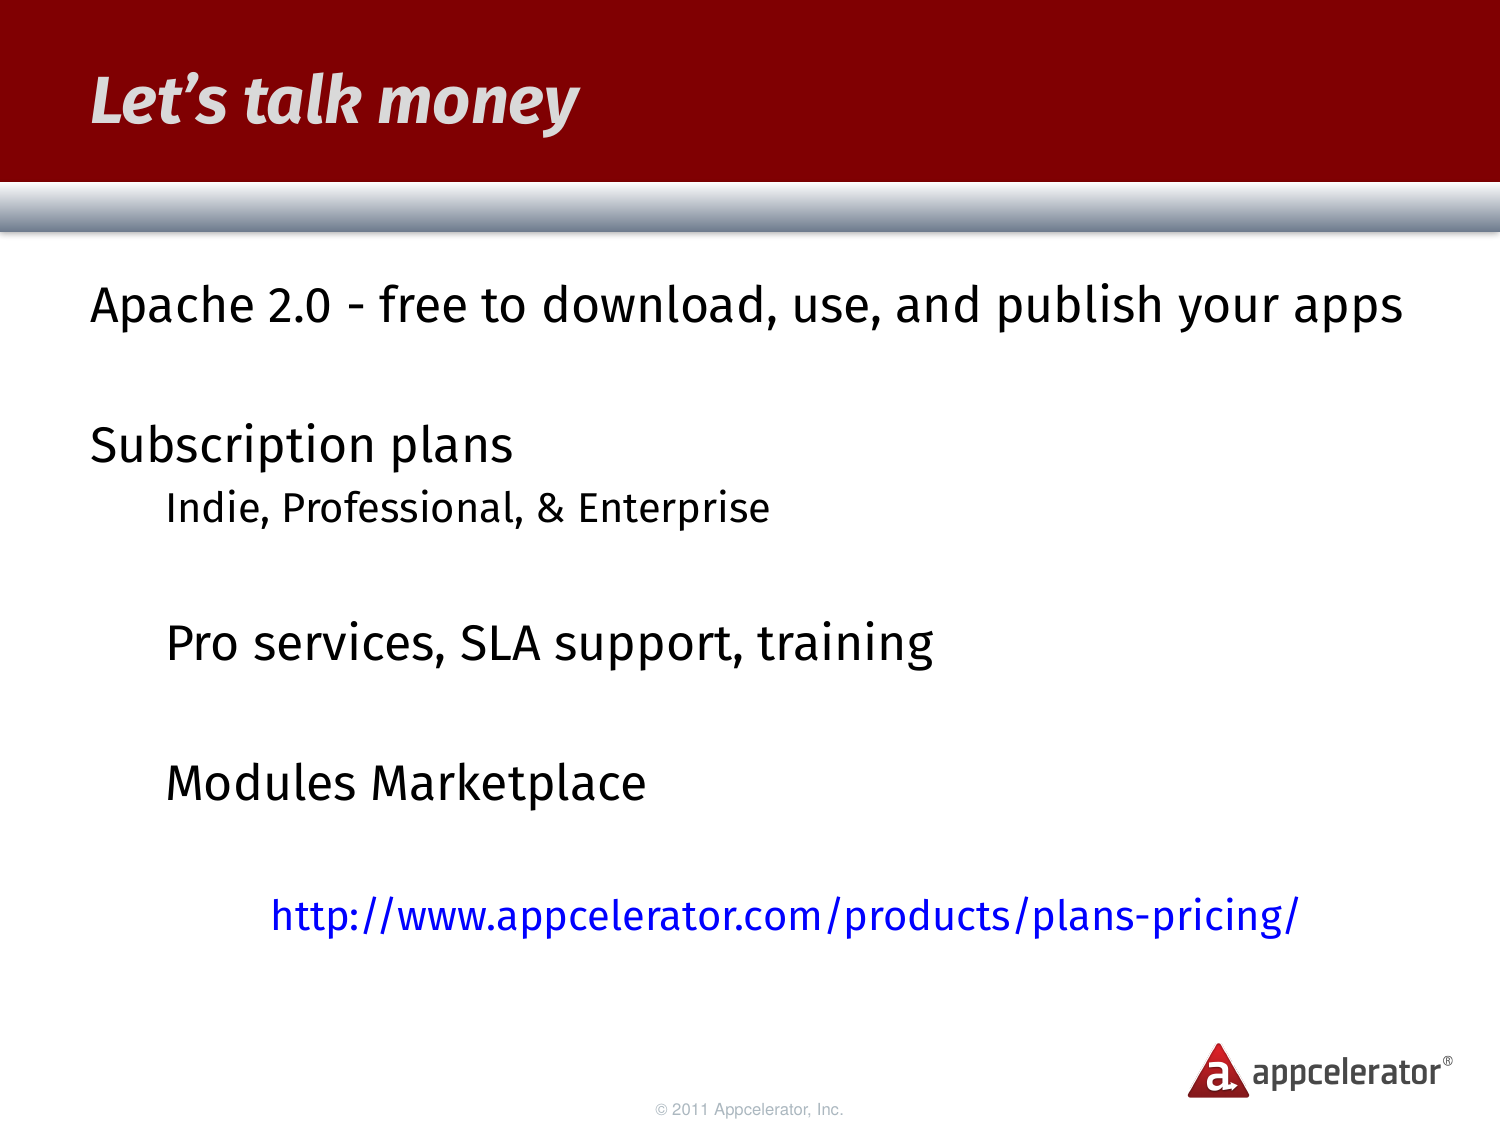

# Let’s talk money
Apache 2.0 - free to download, use, and publish your apps

Subscription plans
Indie, Professional, & Enterprise

Pro services, SLA support, training

Modules Marketplace

http://www.appcelerator.com/products/plans-pricing/